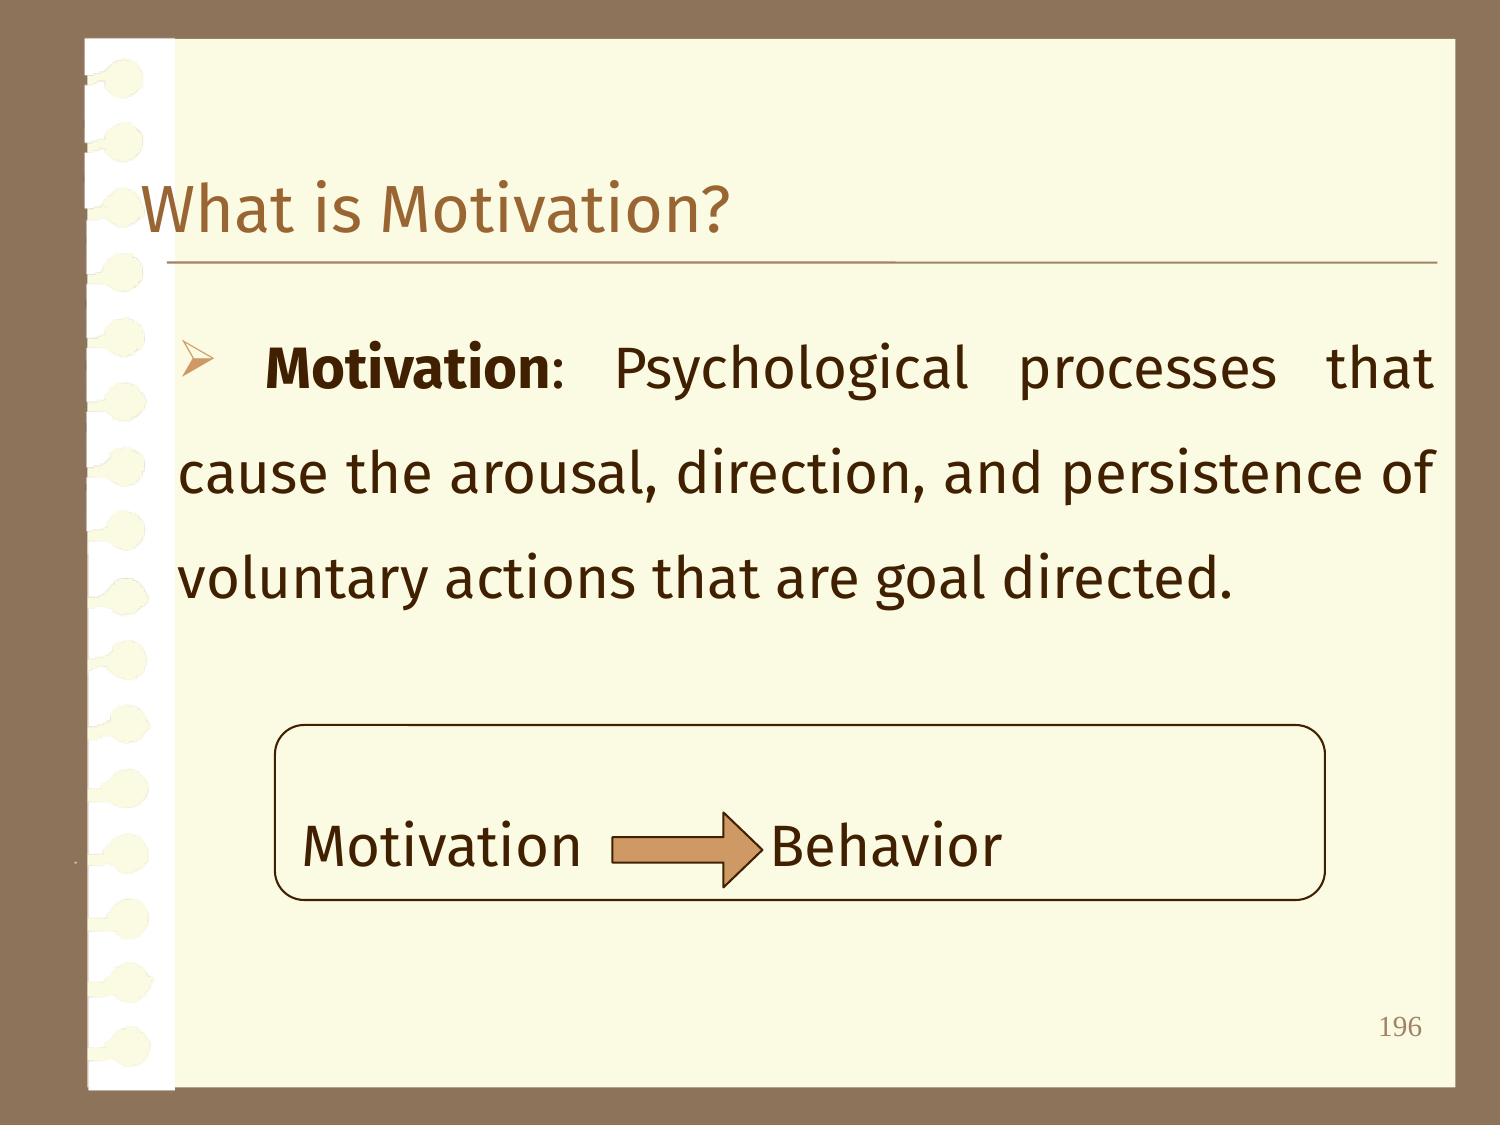

# What is Motivation?
 Motivation: Psychological processes that cause the arousal, direction, and persistence of voluntary actions that are goal directed.

        Motivation            Behavior

196